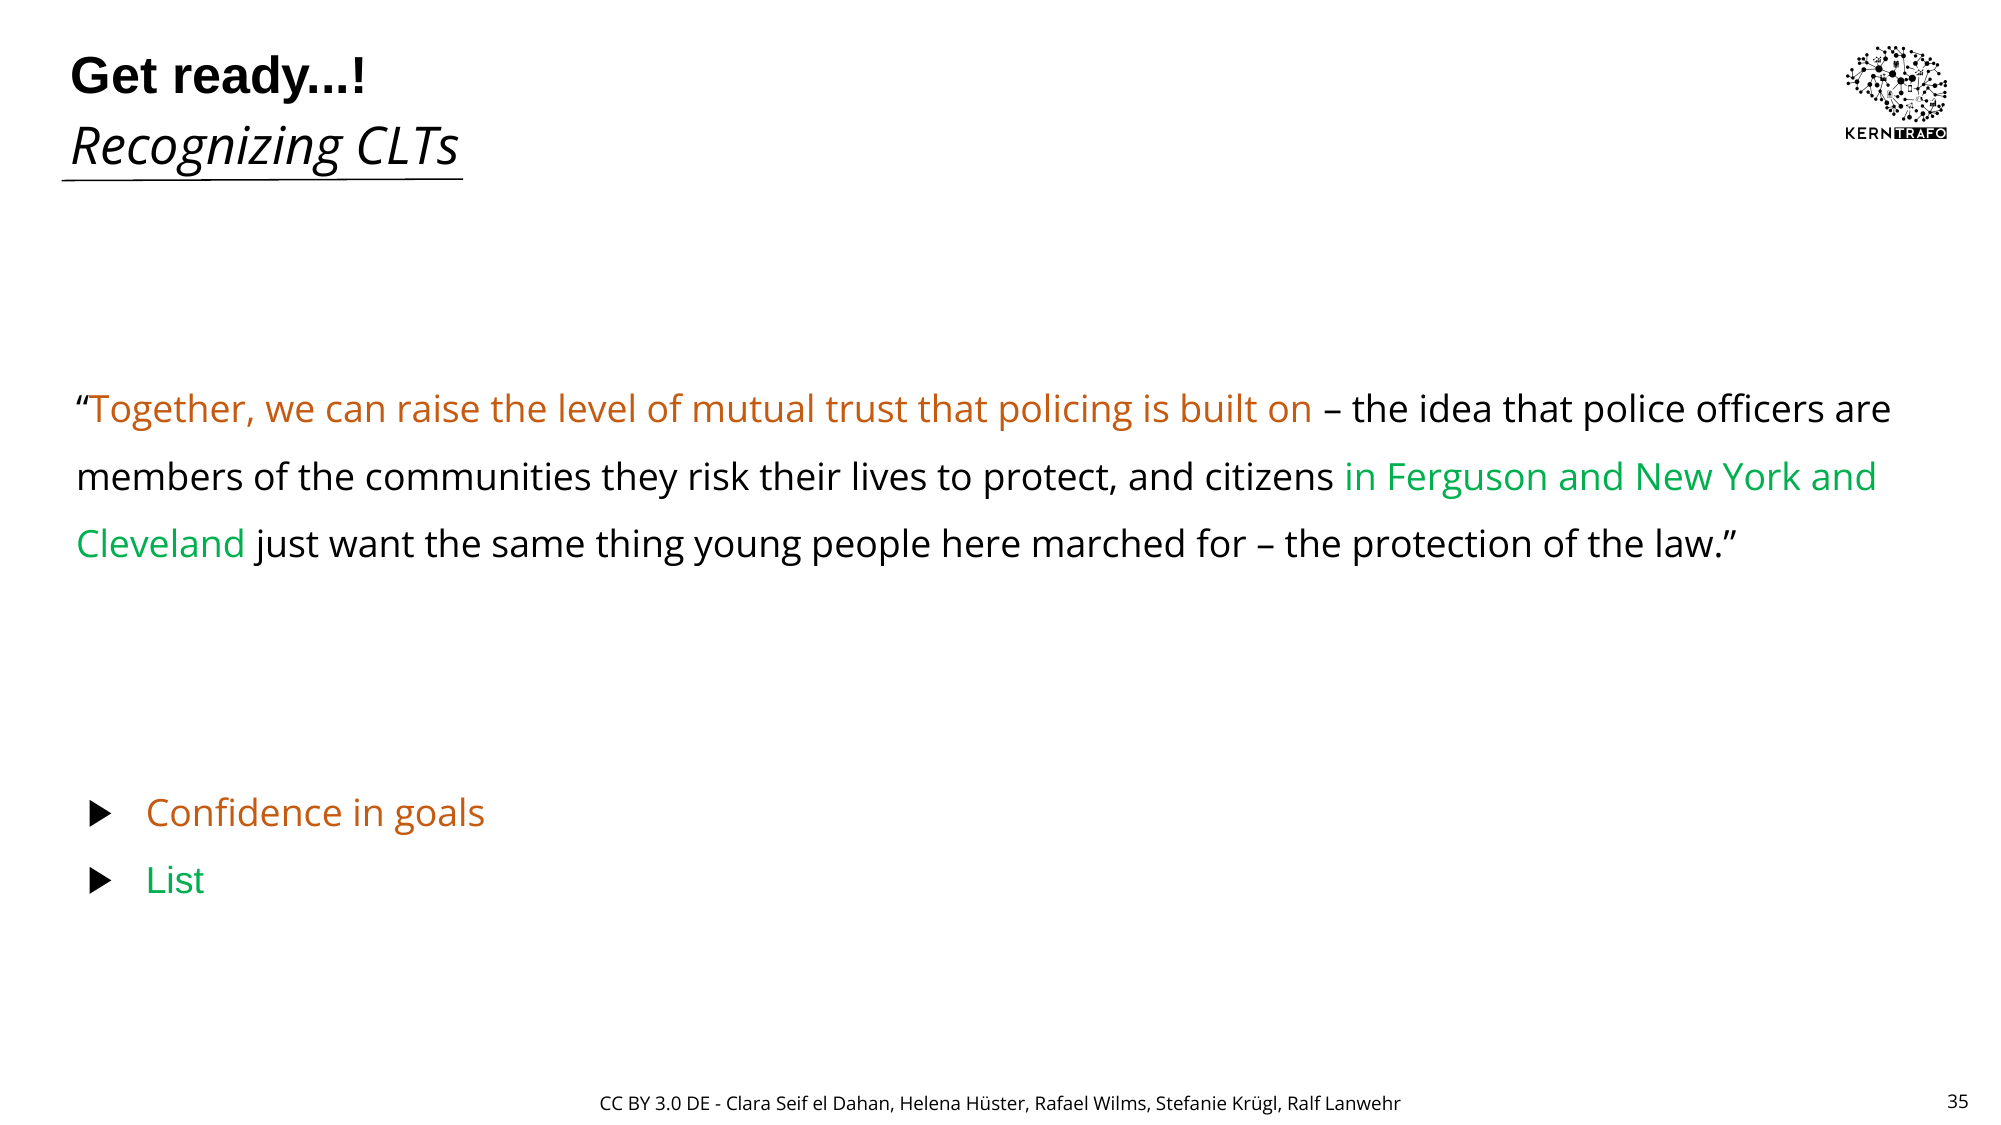

# Get ready...!
Recognizing CLTs
“Together, we can raise the level of mutual trust that policing is built on – the idea that police officers are members of the communities they risk their lives to protect, and citizens in Ferguson and New York and Cleveland just want the same thing young people here marched for – the protection of the law.”
Confidence in goals
List

35
CC BY 3.0 DE - Clara Seif el Dahan, Helena Hüster, Rafael Wilms, Stefanie Krügl, Ralf Lanwehr